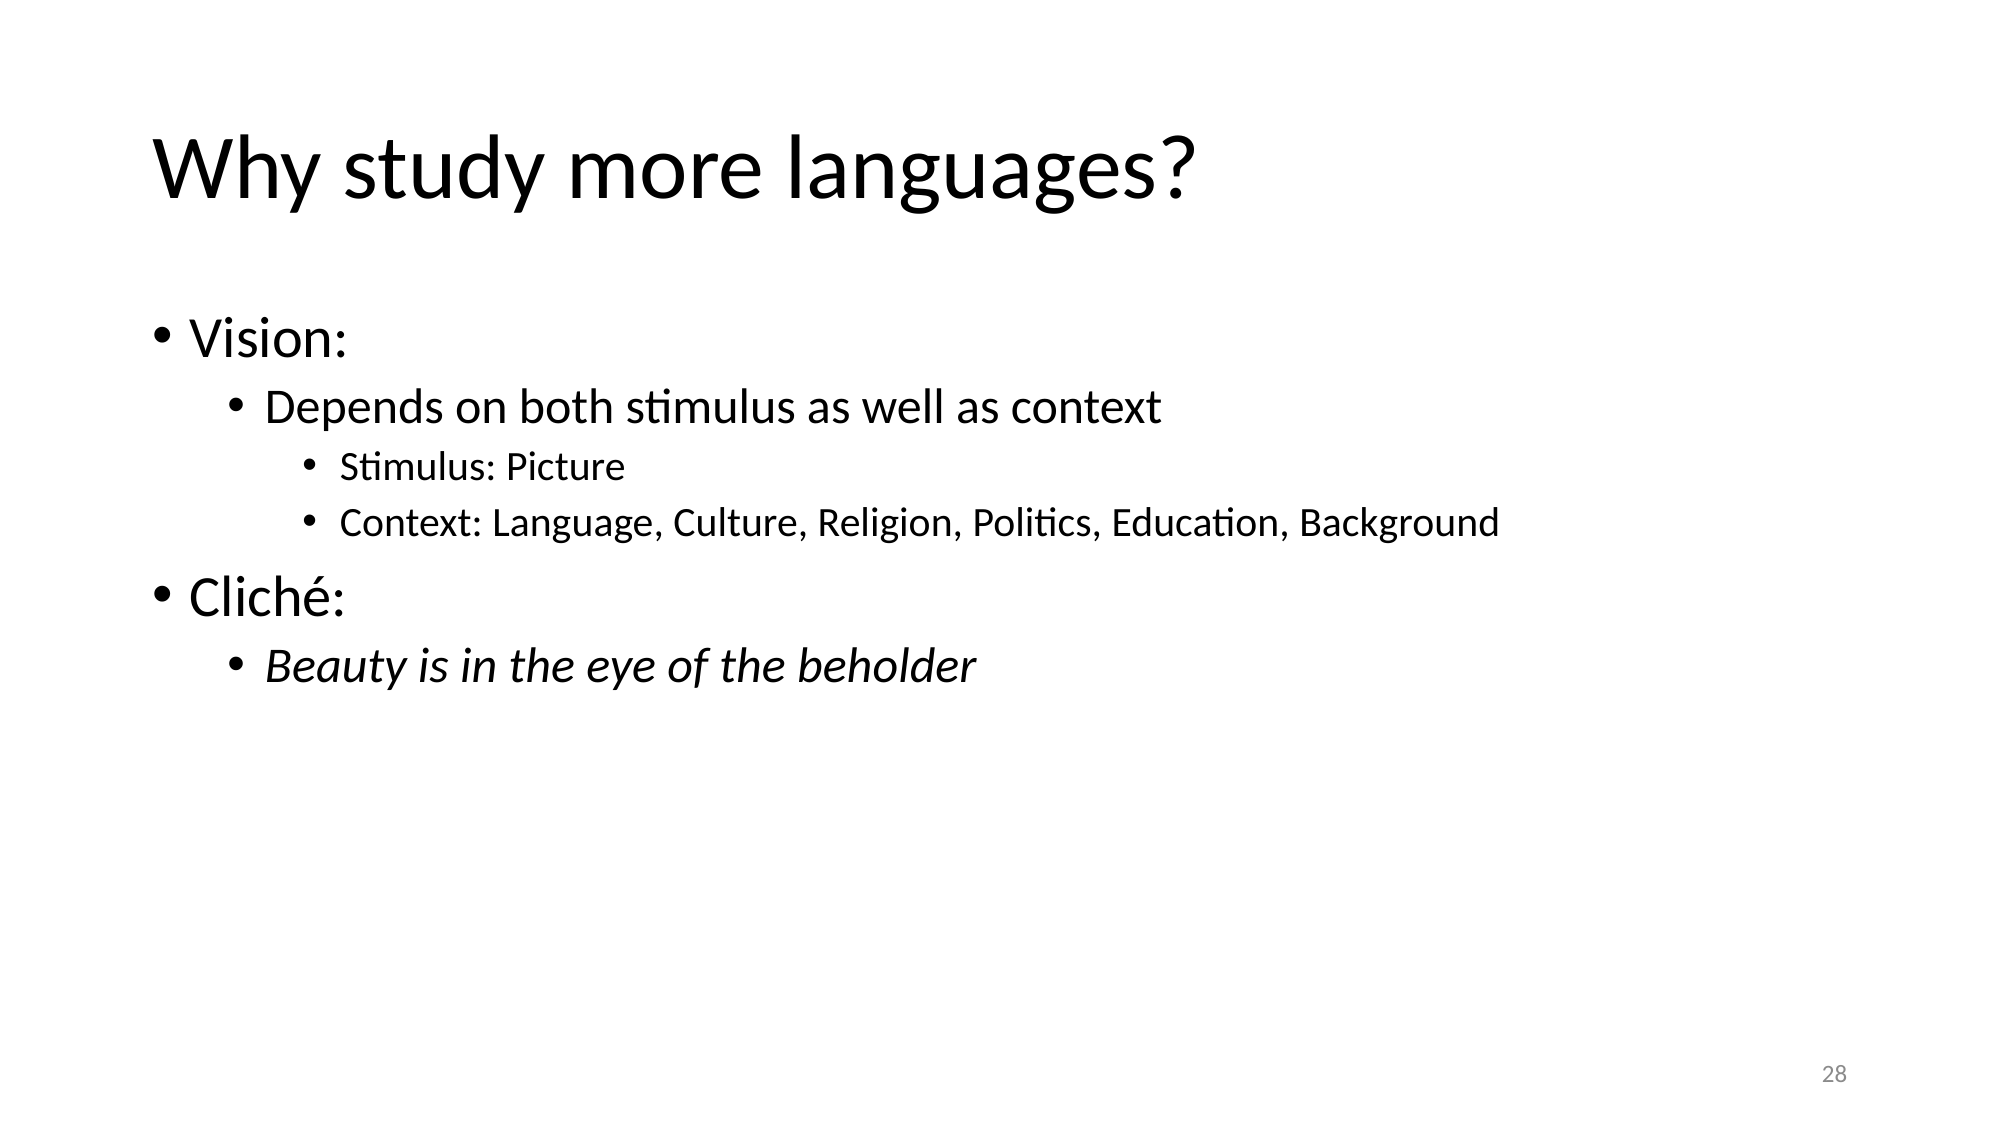

# Why study more languages?
Vision:
Depends on both stimulus as well as context
Stimulus: Picture
Context: Language, Culture, Religion, Politics, Education, Background
Cliché:
Beauty is in the eye of the beholder
28